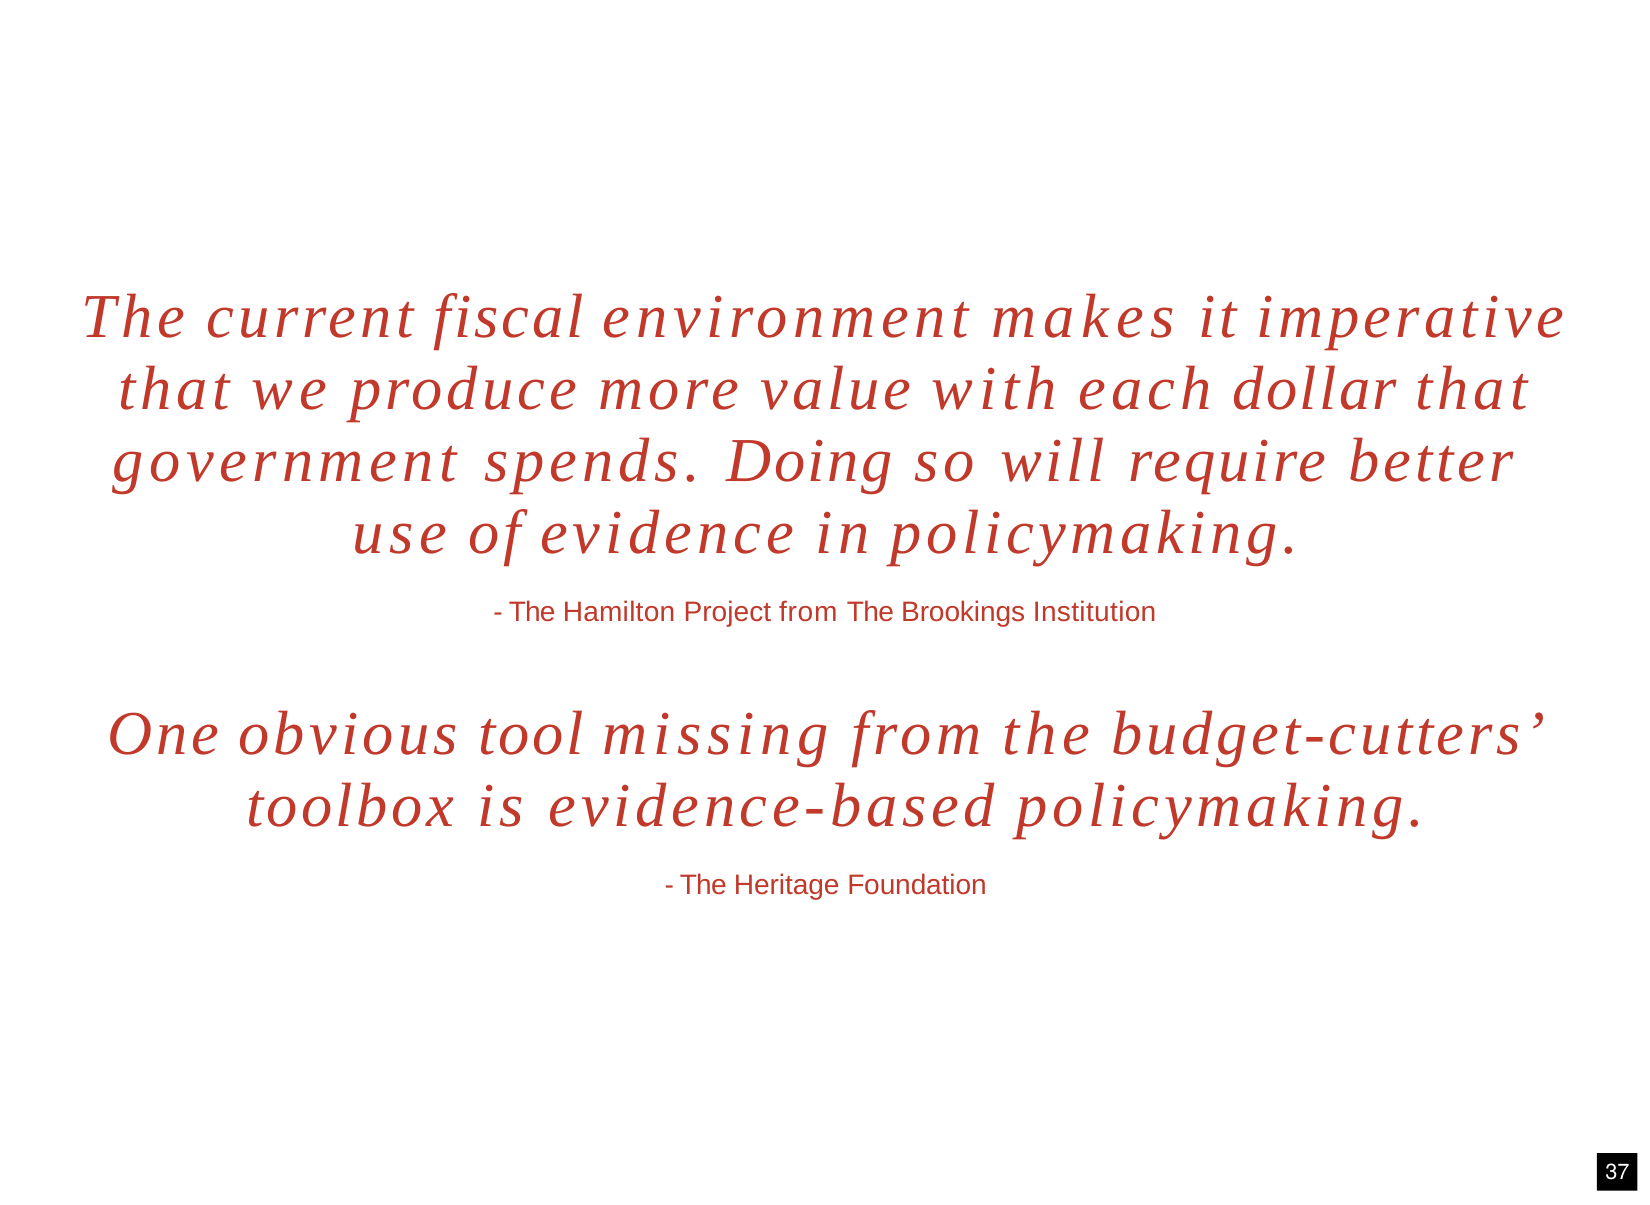

# The current fiscal environment makes it imperative  that we produce more value with each dollar that  government spends. Doing so will require better  use of evidence in policymaking.
- The Hamilton Project from The Brookings Institution

One obvious tool missing from the budget-cutters’  toolbox is evidence-based policymaking.
- The Heritage Foundation
37